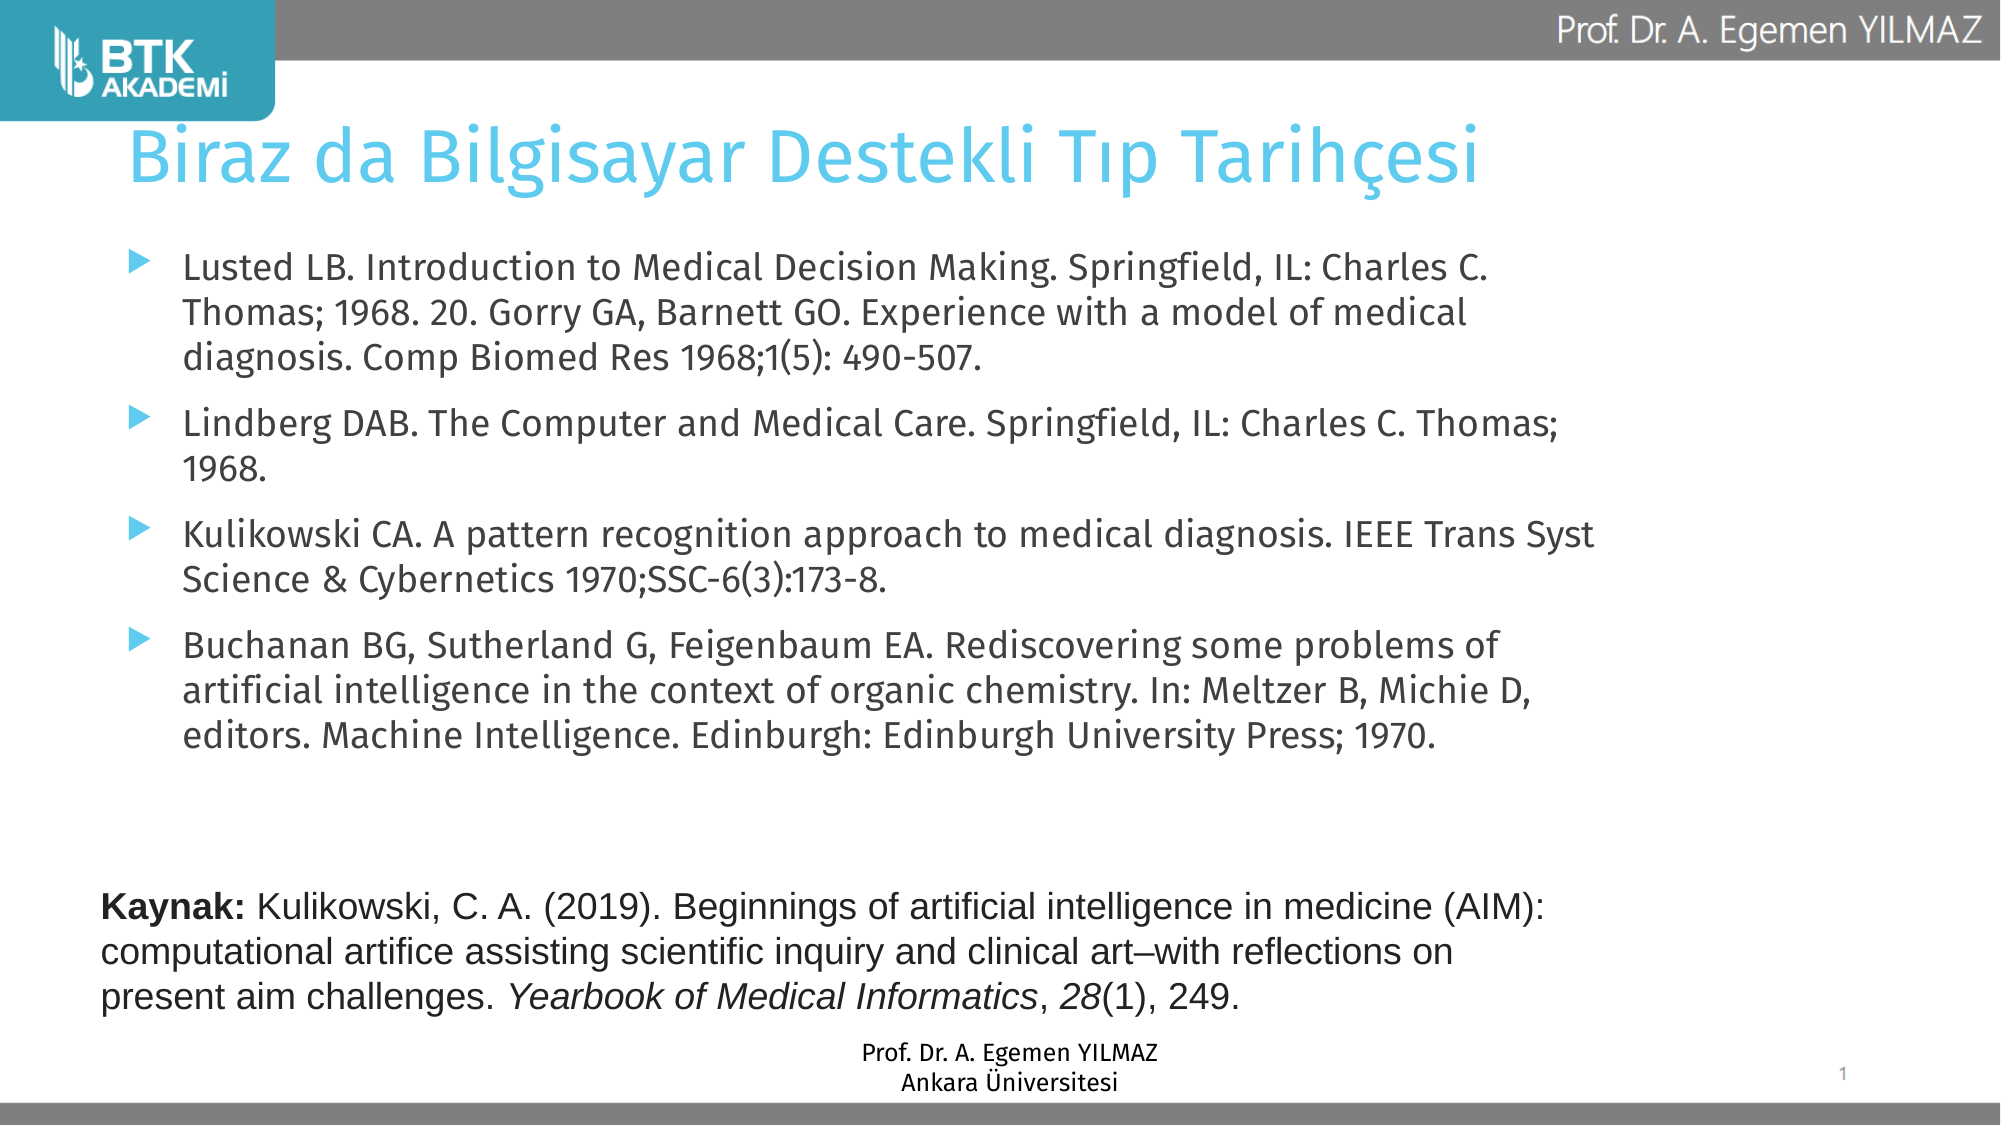

# Biraz da Bilgisayar Destekli Tıp Tarihçesi
Lusted LB. Introduction to Medical Decision Making. Springfield, IL: Charles C. Thomas; 1968. 20. Gorry GA, Barnett GO. Experience with a model of medical diagnosis. Comp Biomed Res 1968;1(5): 490-507.
Lindberg DAB. The Computer and Medical Care. Springfield, IL: Charles C. Thomas; 1968.
Kulikowski CA. A pattern recognition approach to medical diagnosis. IEEE Trans Syst Science & Cybernetics 1970;SSC-6(3):173-8.
Buchanan BG, Sutherland G, Feigenbaum EA. Rediscovering some problems of artificial intelligence in the context of organic chemistry. In: Meltzer B, Michie D, editors. Machine Intelligence. Edinburgh: Edinburgh University Press; 1970.

Kaynak: Kulikowski, C. A. (2019). Beginnings of artificial intelligence in medicine (AIM): computational artifice assisting scientific inquiry and clinical art–with reflections on present aim challenges. Yearbook of Medical Informatics, 28(1), 249.
Prof. Dr. A. Egemen YILMAZ
Ankara Üniversitesi